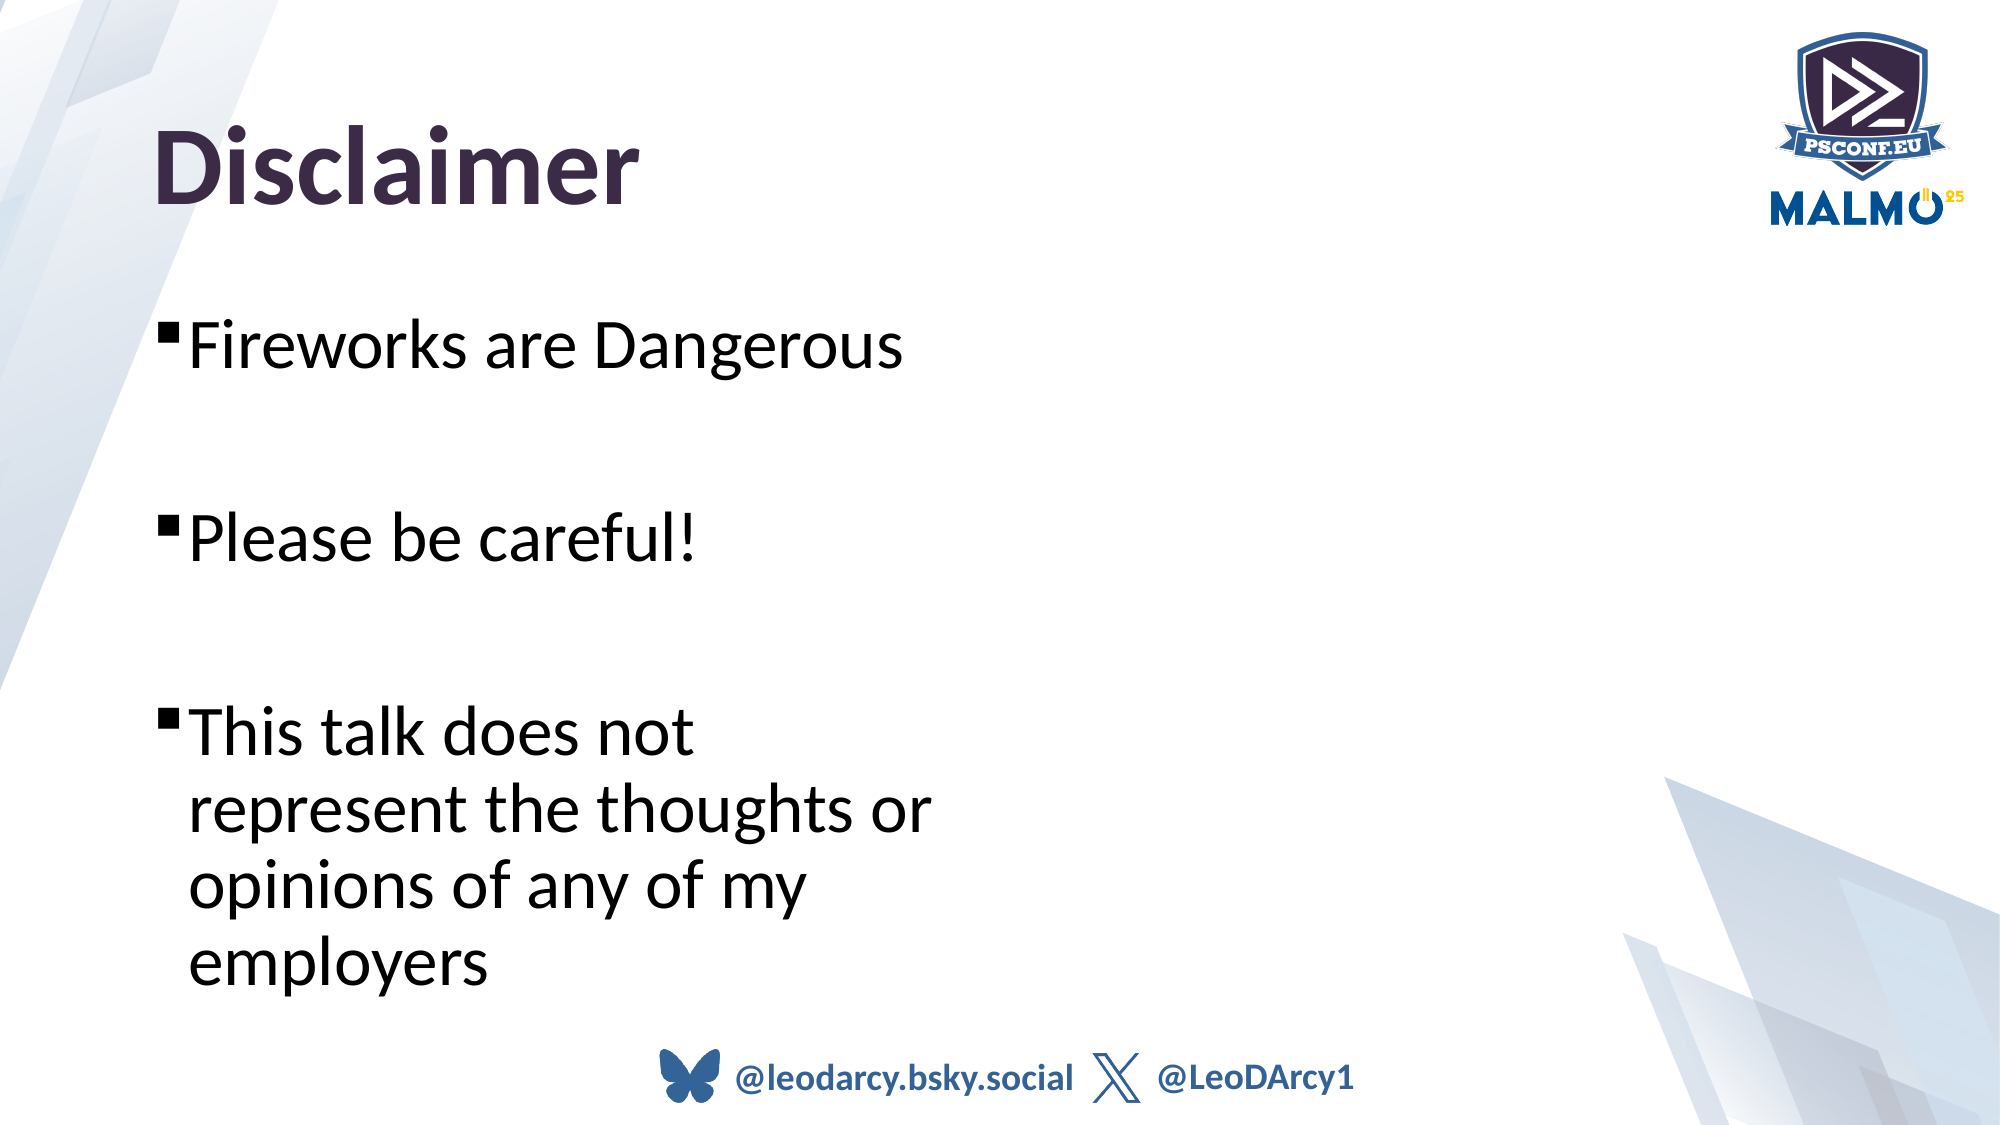

# Disclaimer
Fireworks are Dangerous

Please be careful!

This talk does not represent the thoughts or opinions of any of my employers